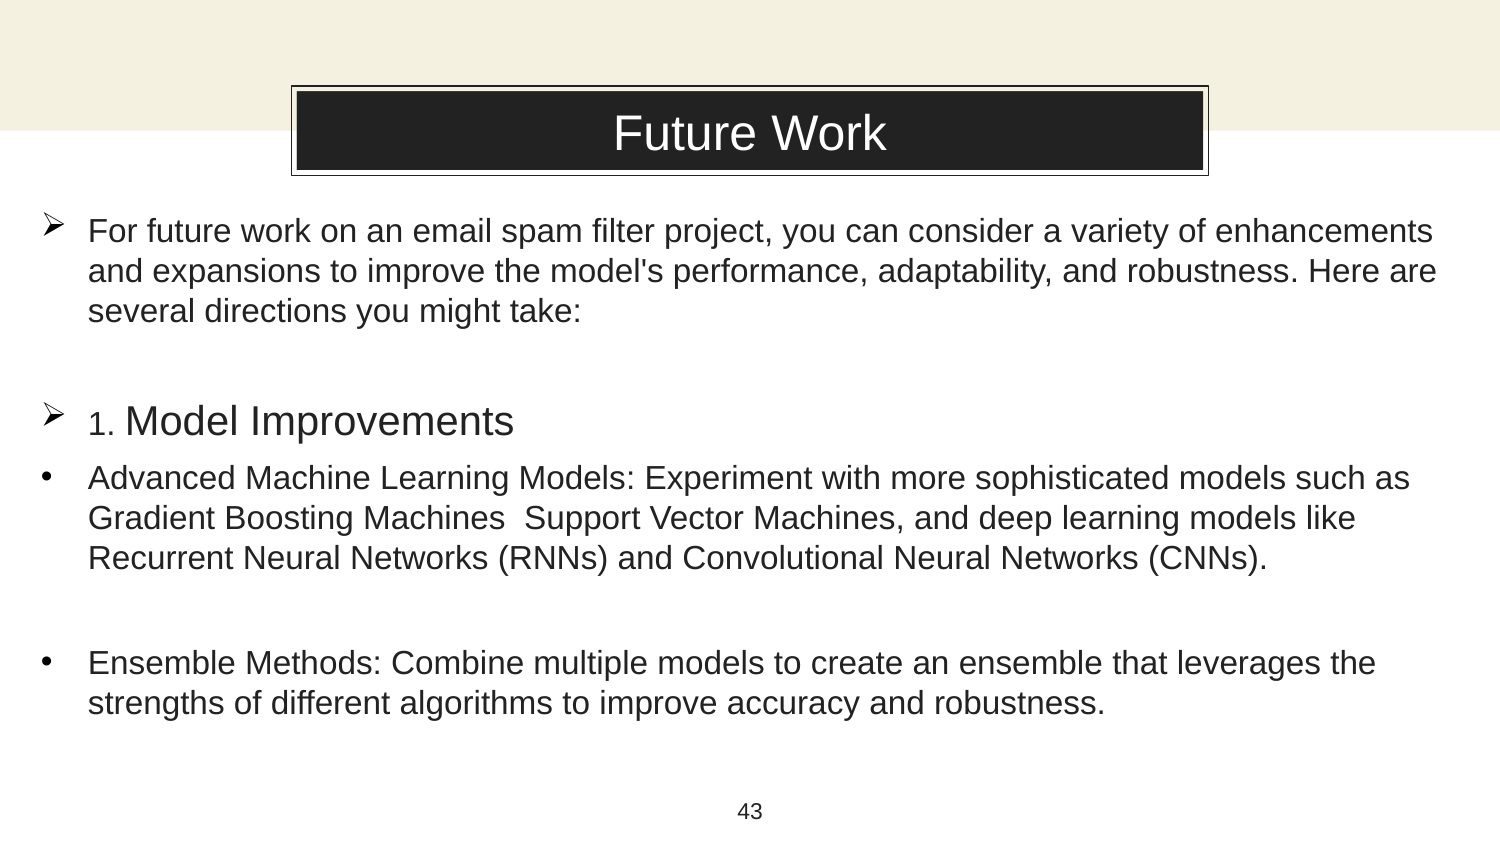

About this template
# Future Work
For future work on an email spam filter project, you can consider a variety of enhancements and expansions to improve the model's performance, adaptability, and robustness. Here are several directions you might take:

1. Model Improvements
Advanced Machine Learning Models: Experiment with more sophisticated models such as Gradient Boosting Machines  Support Vector Machines, and deep learning models like Recurrent Neural Networks (RNNs) and Convolutional Neural Networks (CNNs).

Ensemble Methods: Combine multiple models to create an ensemble that leverages the strengths of different algorithms to improve accuracy and robustness.
43